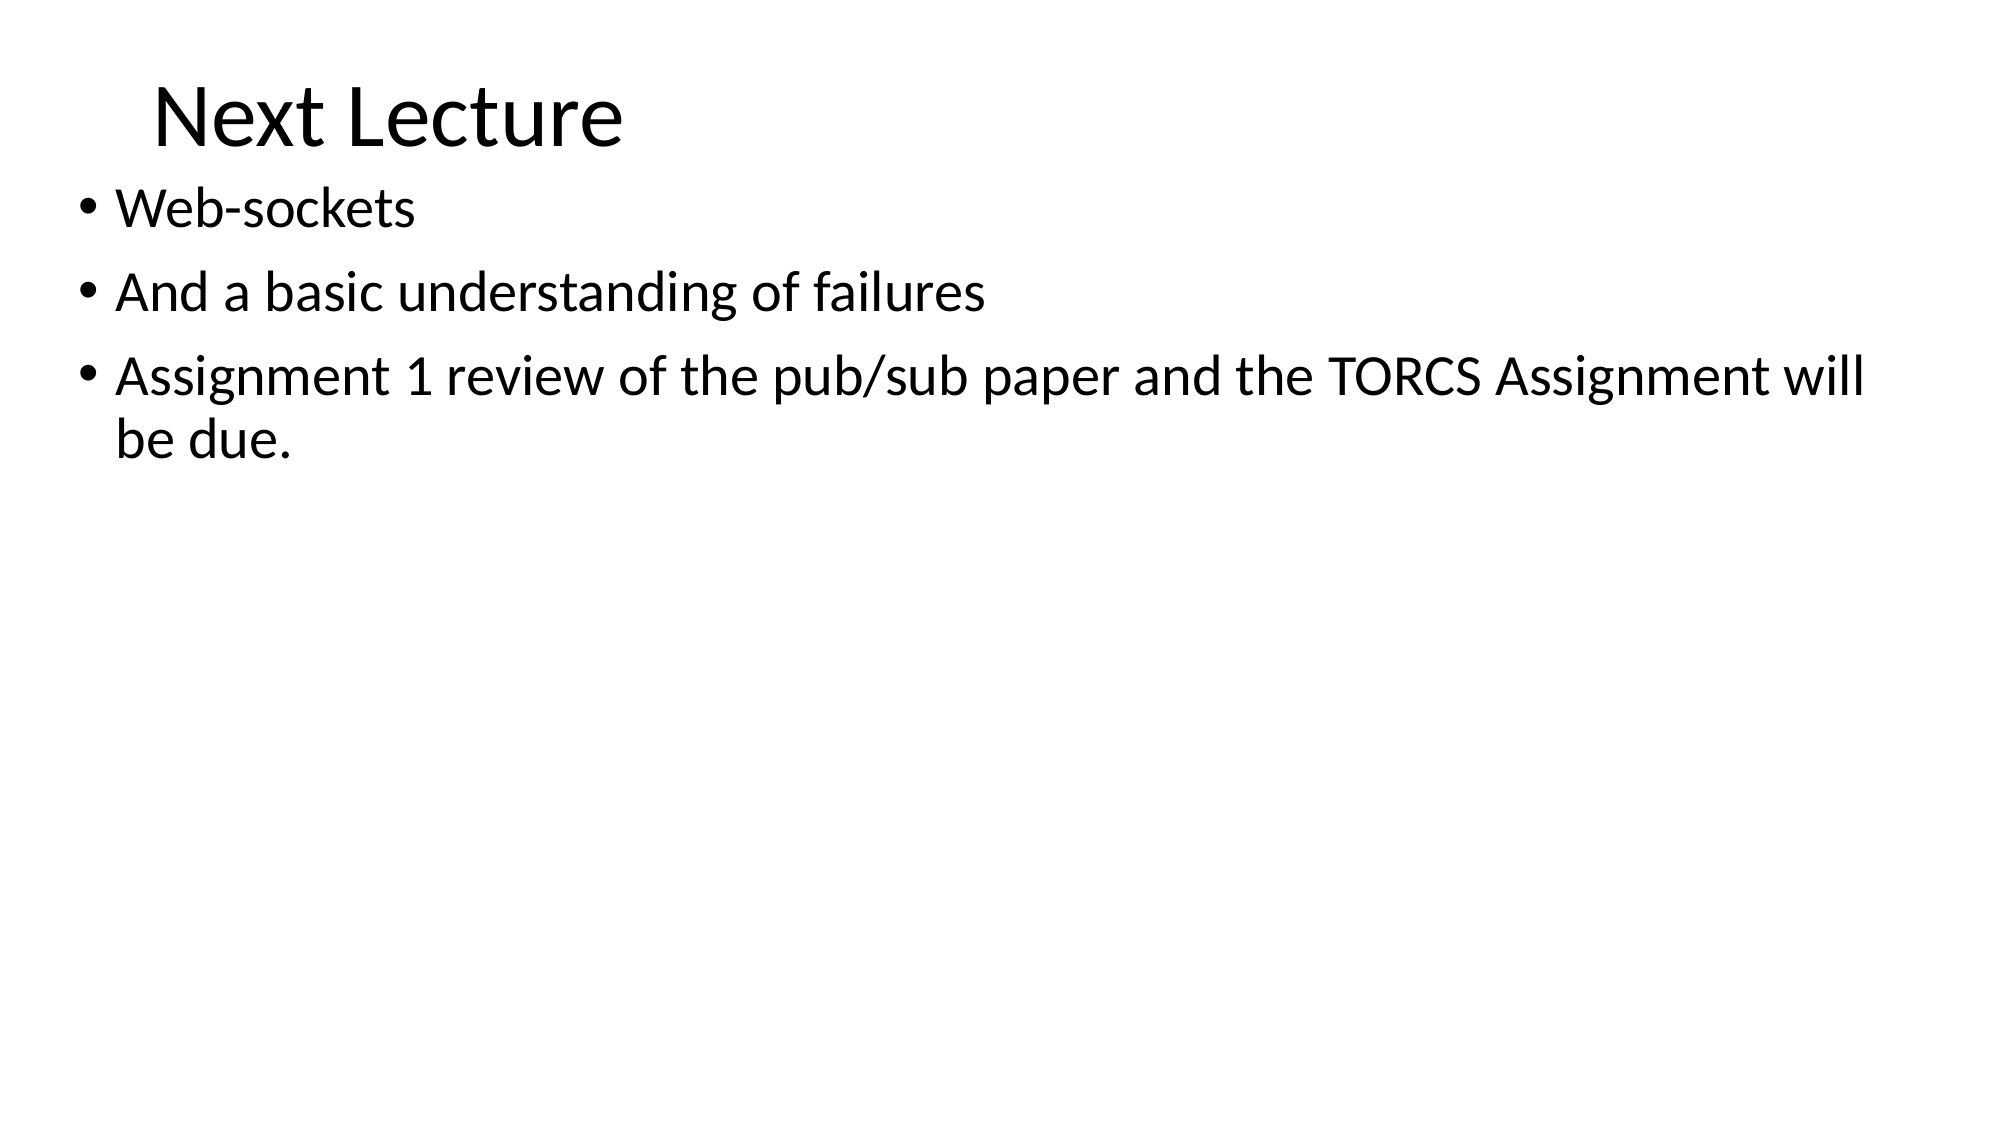

# Next Lecture
Web-sockets
And a basic understanding of failures
Assignment 1 review of the pub/sub paper and the TORCS Assignment will be due.